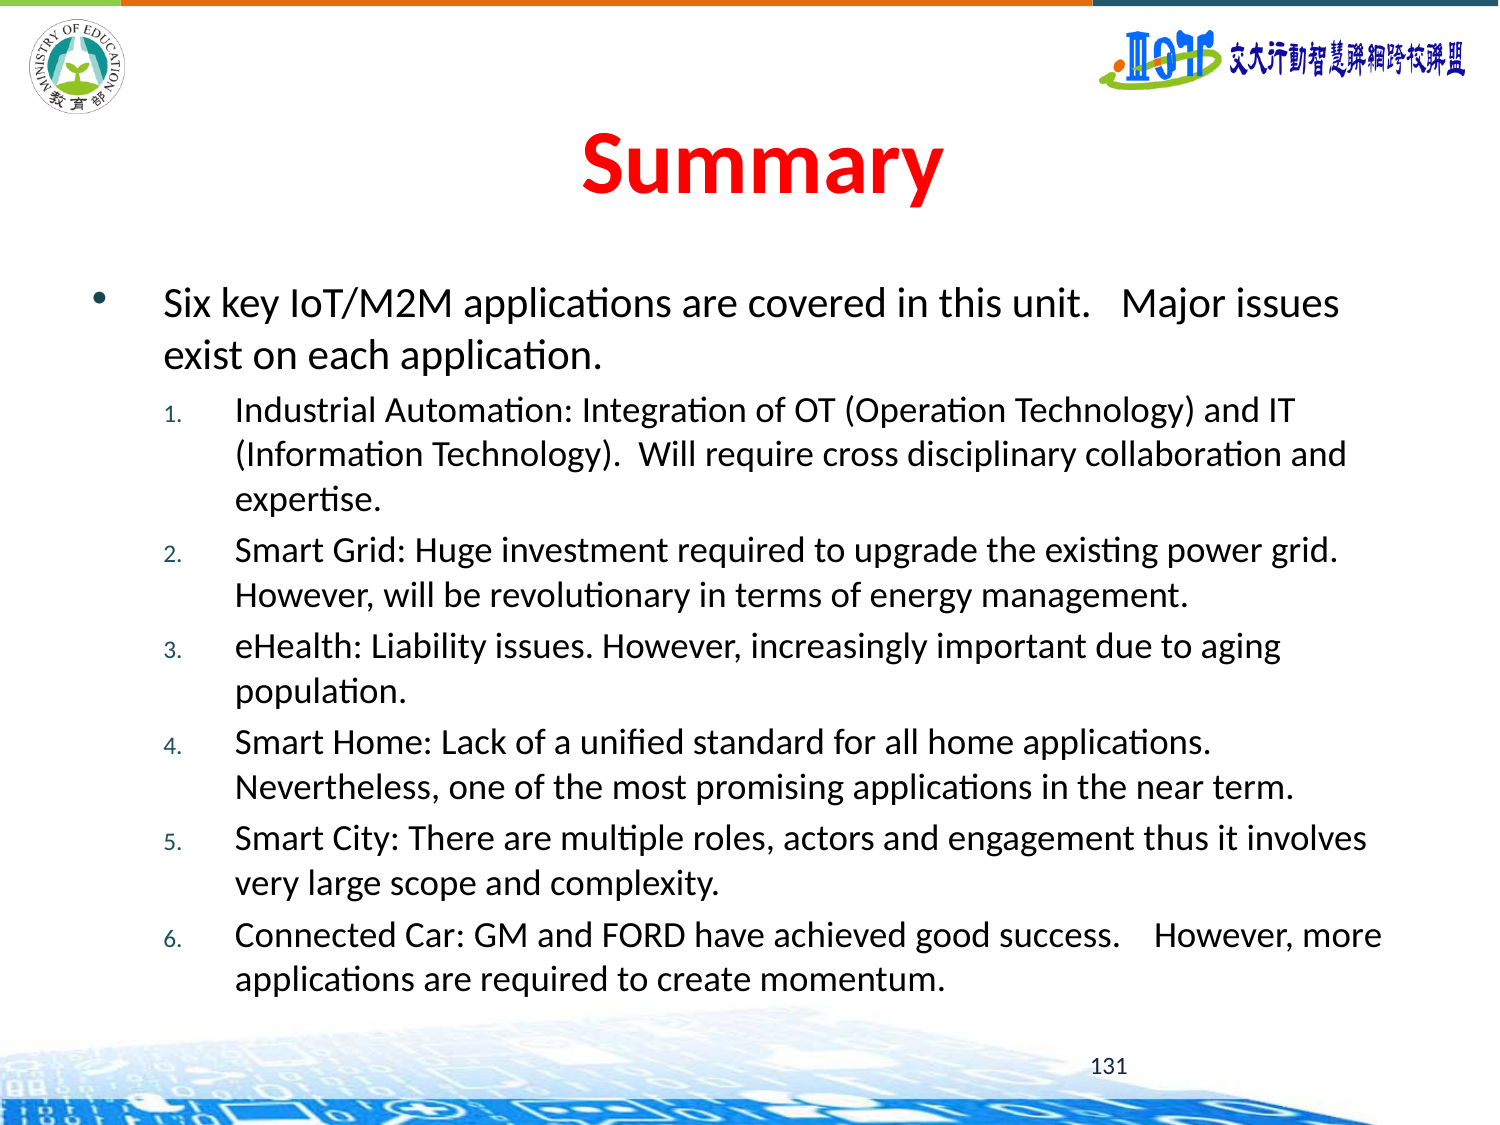

# Summary
Six key IoT/M2M applications are covered in this unit.   Major issues exist on each application.
Industrial Automation: Integration of OT (Operation Technology) and IT (Information Technology).  Will require cross disciplinary collaboration and expertise.
Smart Grid: Huge investment required to upgrade the existing power grid.   However, will be revolutionary in terms of energy management.
eHealth: Liability issues. However, increasingly important due to aging population.
Smart Home: Lack of a unified standard for all home applications.  Nevertheless, one of the most promising applications in the near term.
Smart City: There are multiple roles, actors and engagement thus it involves very large scope and complexity.
Connected Car: GM and FORD have achieved good success.    However, more applications are required to create momentum.

131